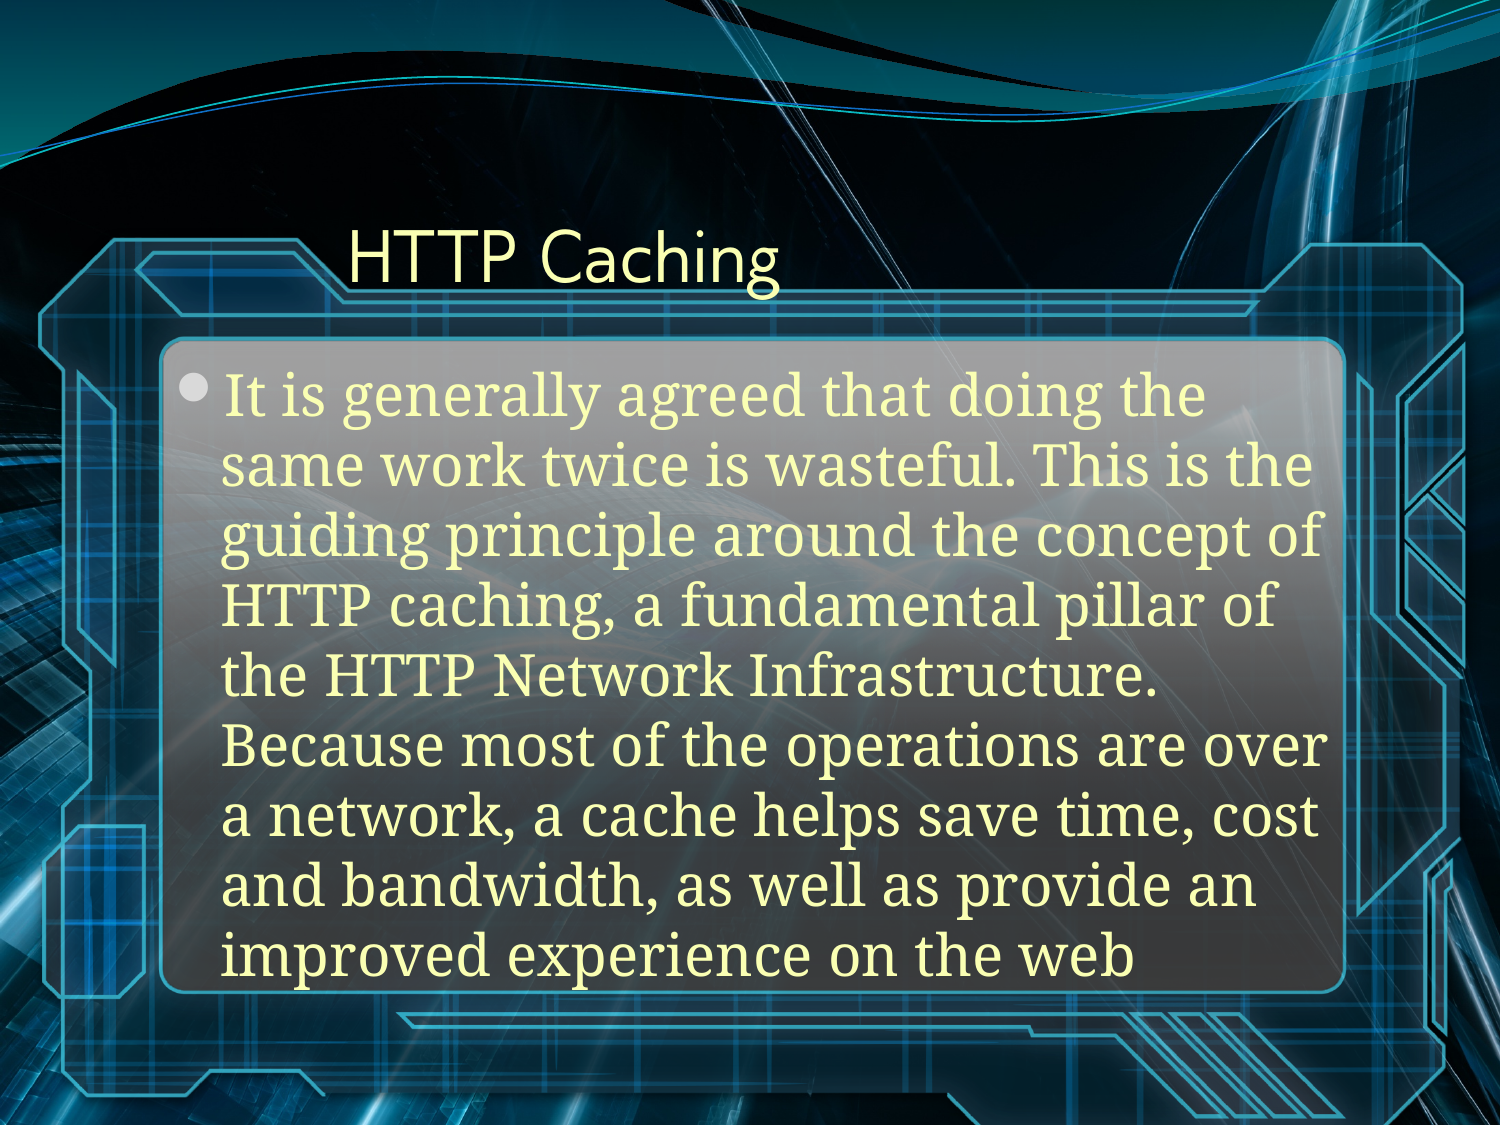

# HTTP Caching
It is generally agreed that doing the same work twice is wasteful. This is the guiding principle around the concept of HTTP caching, a fundamental pillar of the HTTP Network Infrastructure. Because most of the operations are over a network, a cache helps save time, cost and bandwidth, as well as provide an improved experience on the web